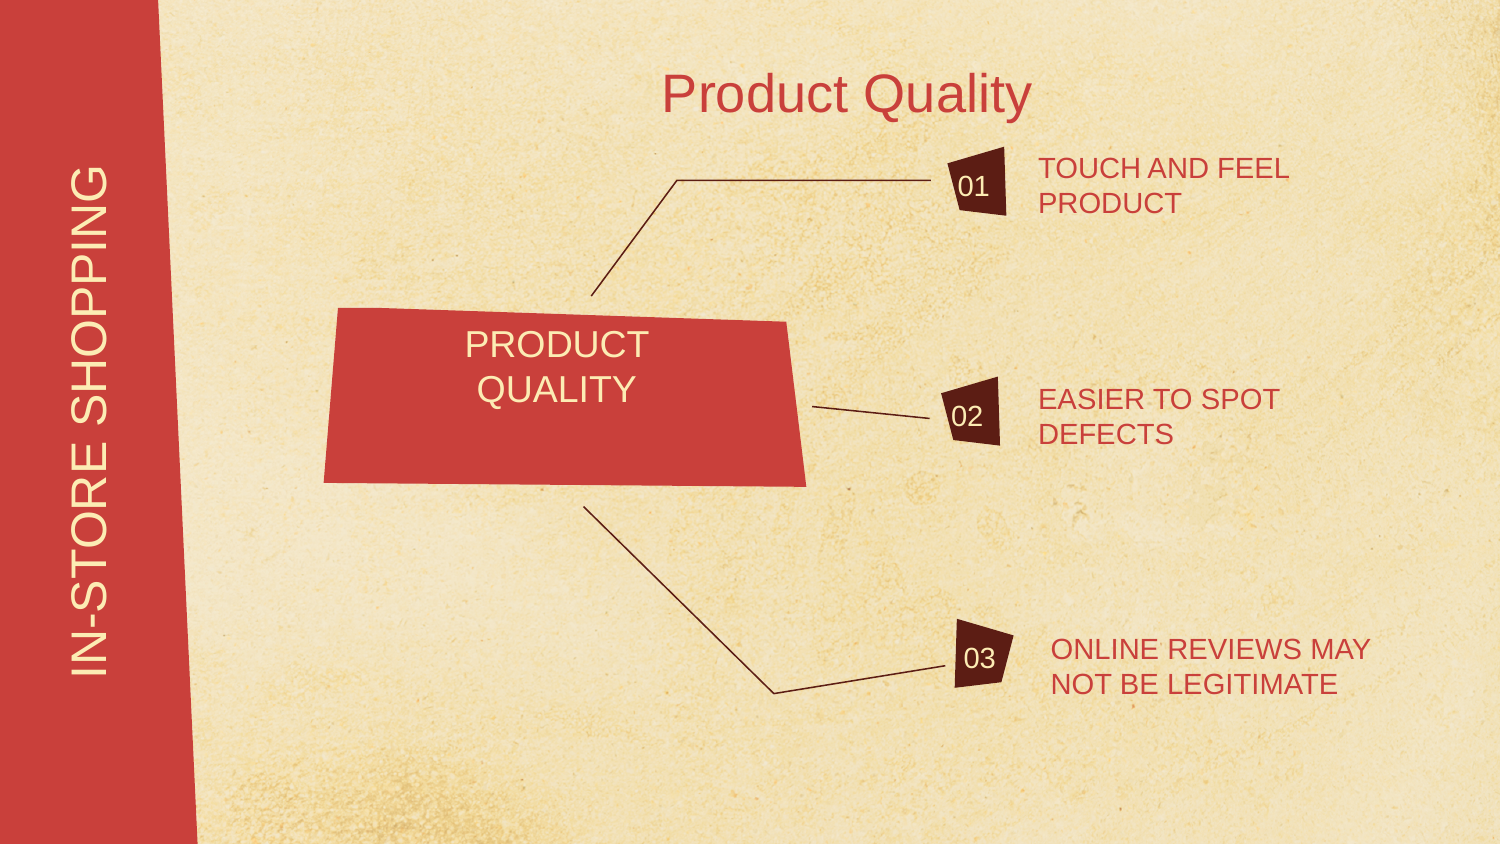

Product Quality
TOUCH AND FEEL PRODUCT

01

EASIER TO SPOT DEFECTS
PRODUCT QUALITY
# IN-STORE SHOPPING

02

ONLINE REVIEWS MAY NOT BE LEGITIMATE

03